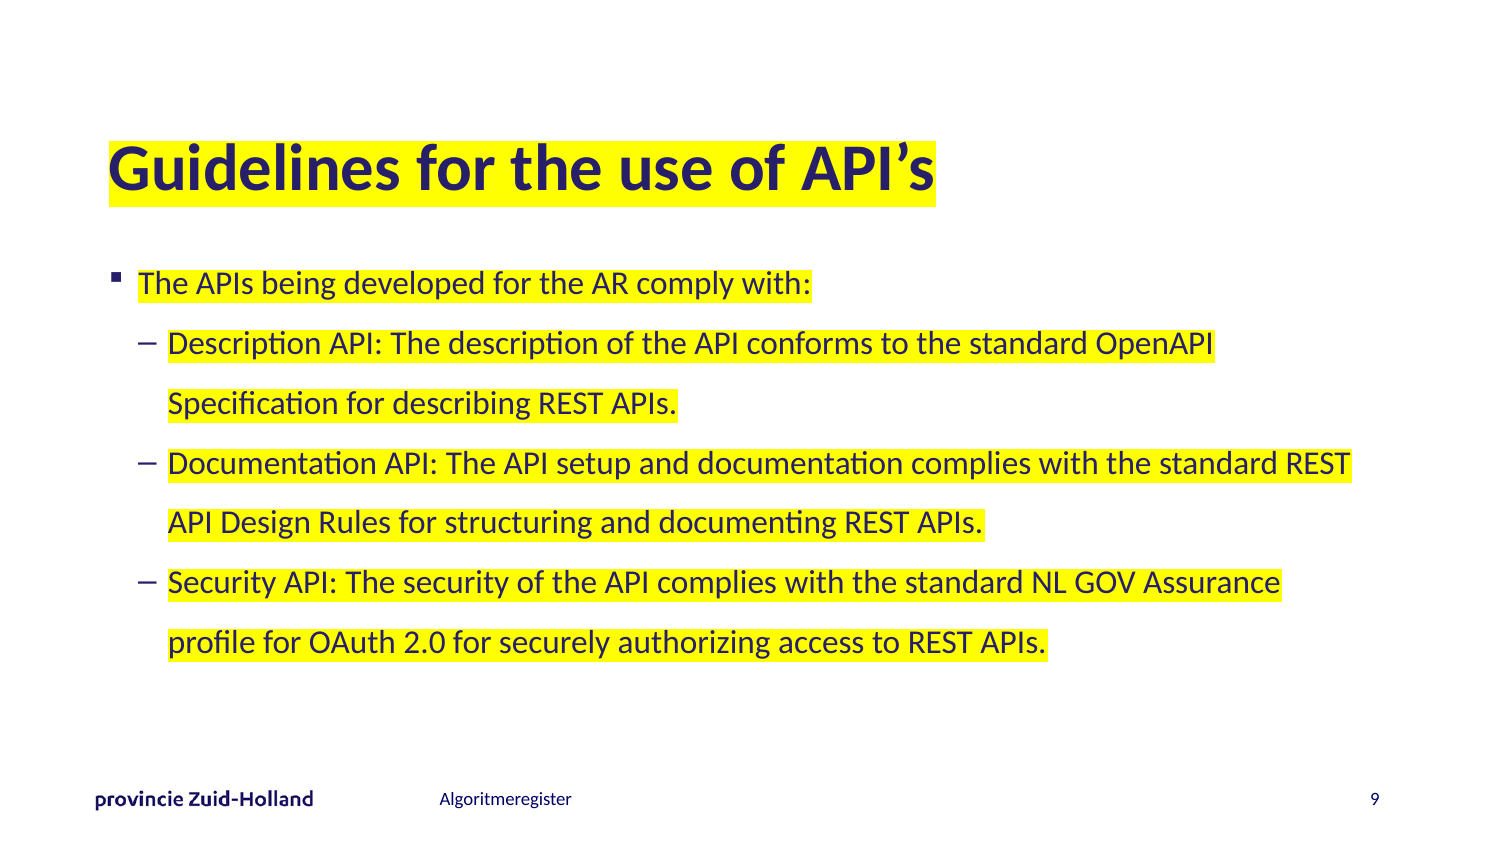

# Guidelines for the use of API’s
The APIs being developed for the AR comply with:
Description API: The description of the API conforms to the standard OpenAPI Specification for describing REST APIs.
Documentation API: The API setup and documentation complies with the standard REST API Design Rules for structuring and documenting REST APIs.
Security API: The security of the API complies with the standard NL GOV Assurance profile for OAuth 2.0 for securely authorizing access to REST APIs.
9
Algoritmeregister